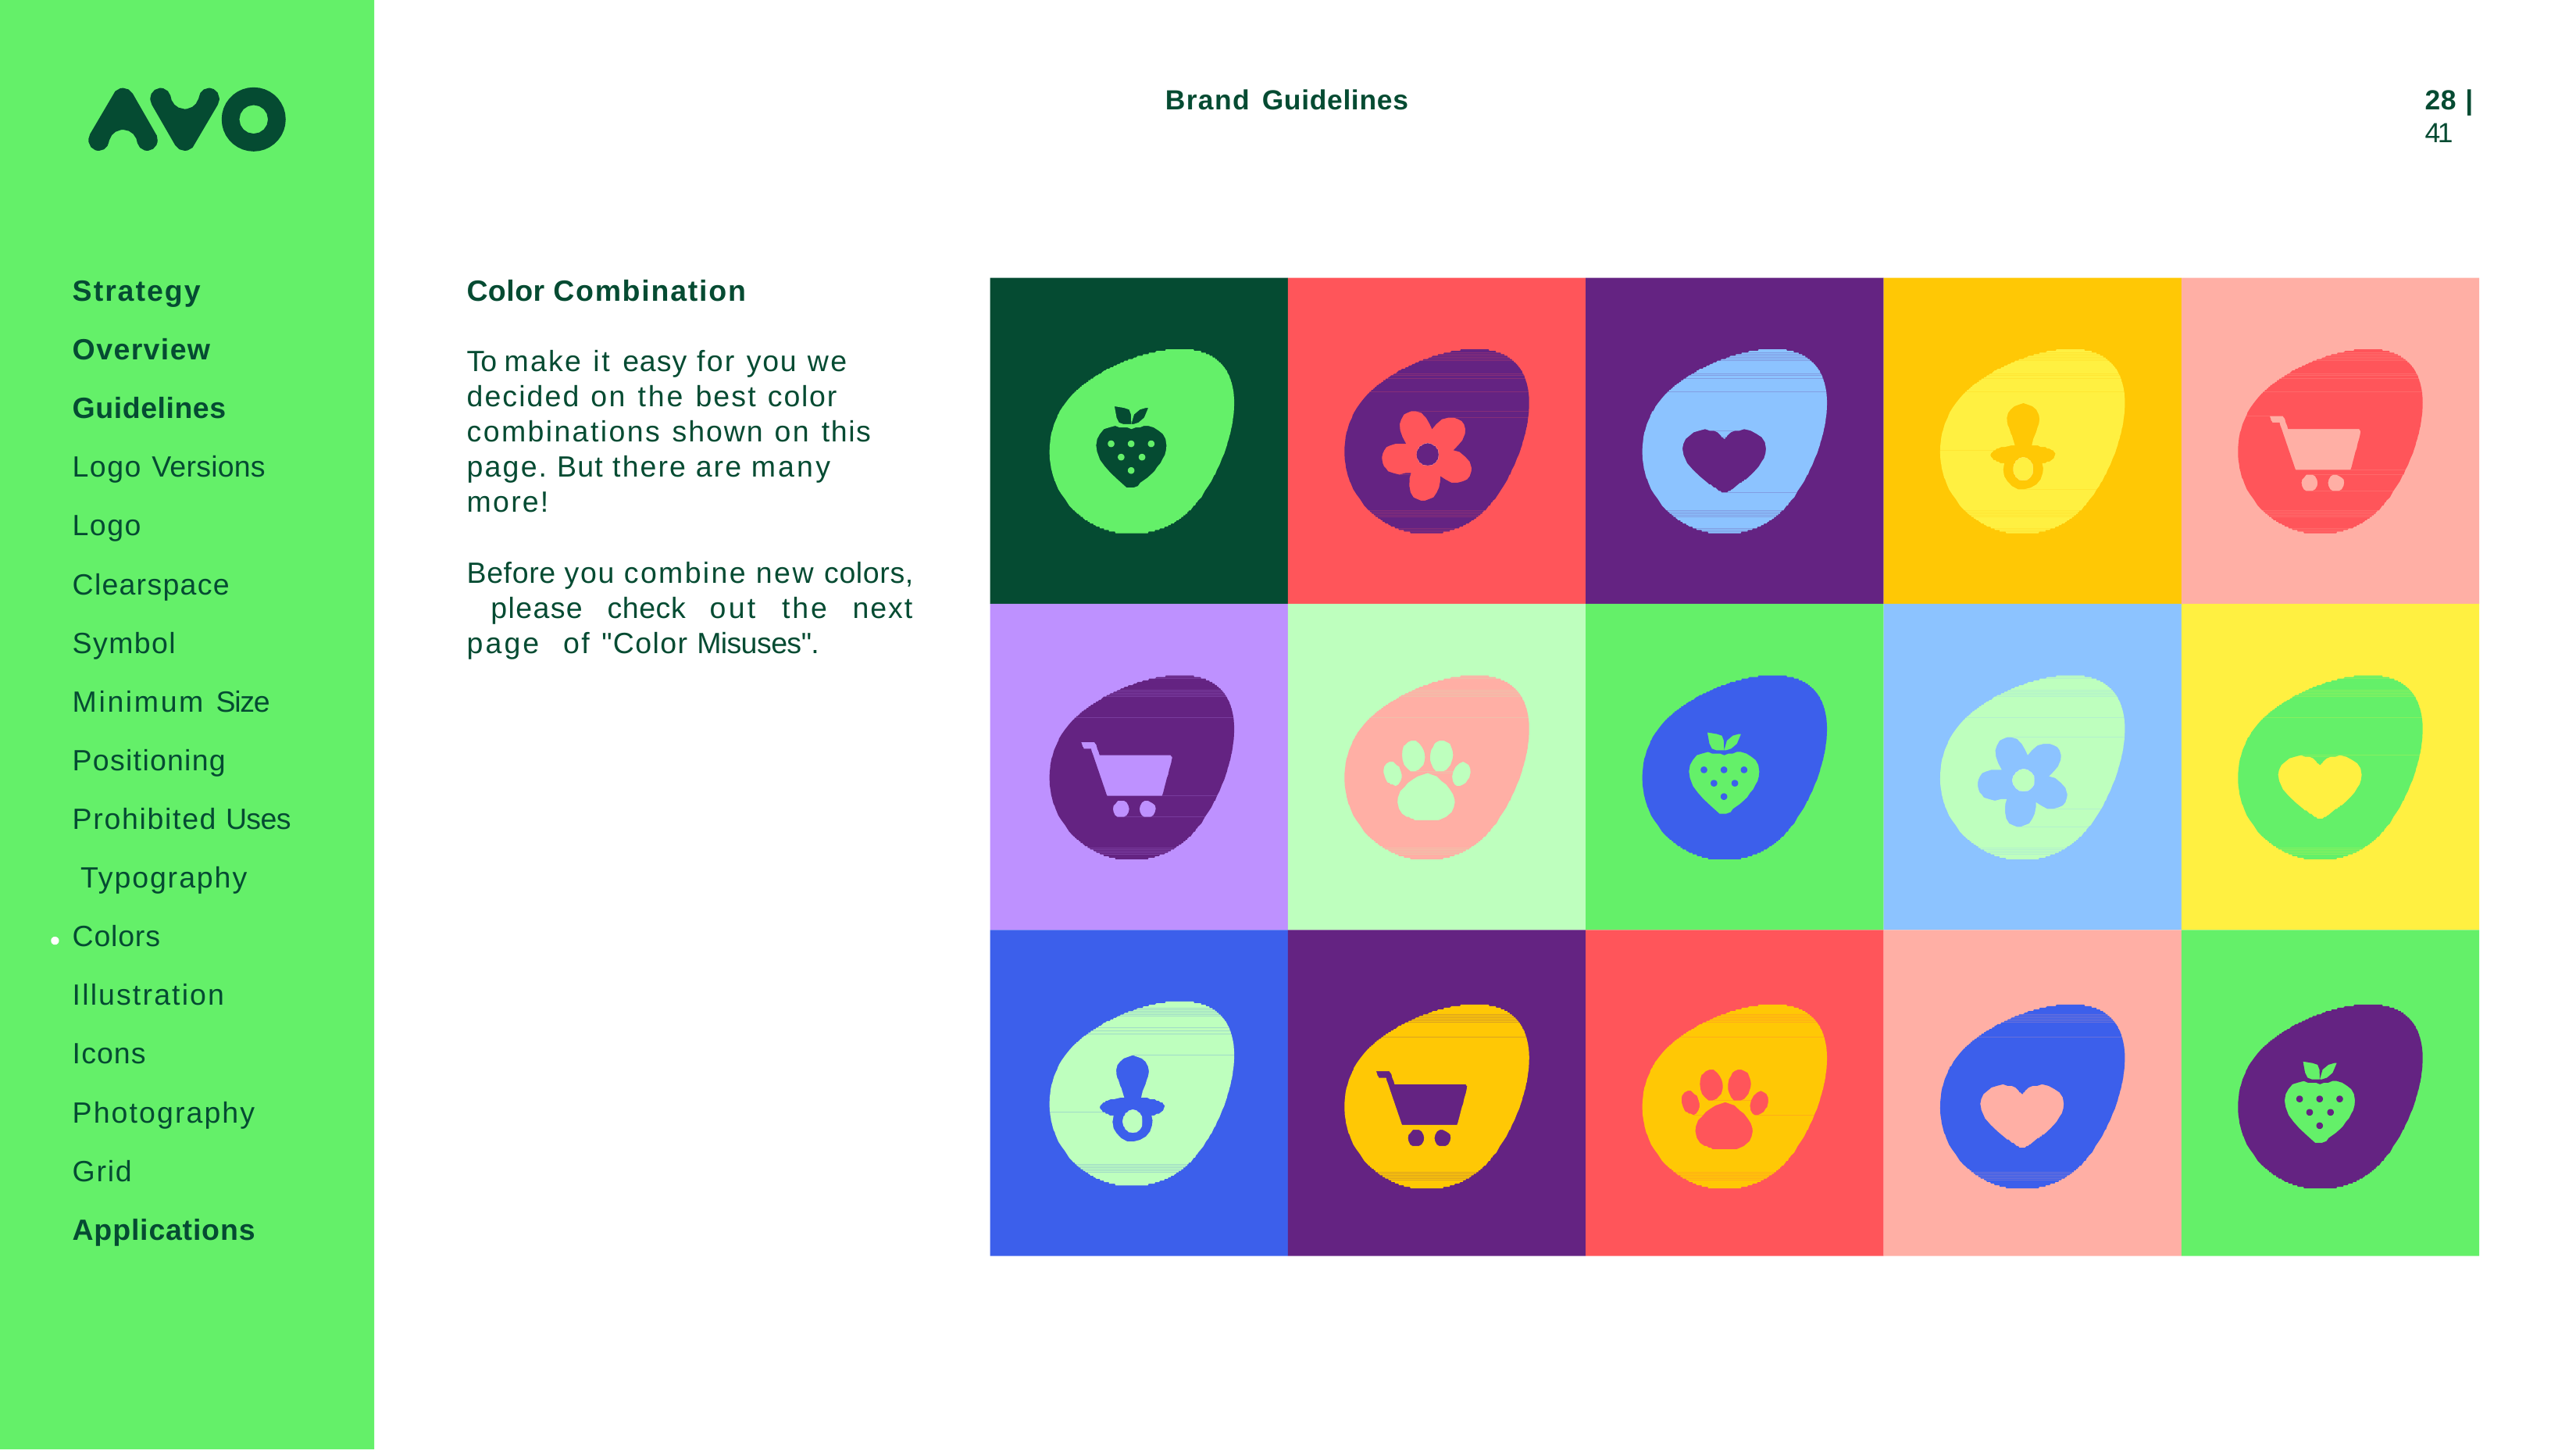

Brand Guidelines
28 | 41

Strategy
Overview  Guidelines  Logo Versions  Logo  Clearspace  Symbol  Minimum Size  Positioning  Prohibited Uses  Typography  Colors  Illustration  Icons  Photography  Grid  Applications
Color Combination
To make it easy for you we  decided on the best color  combinations shown on this  page. But there are many more!
Before you combine new colors,  please check out the next page  of "Color Misuses".